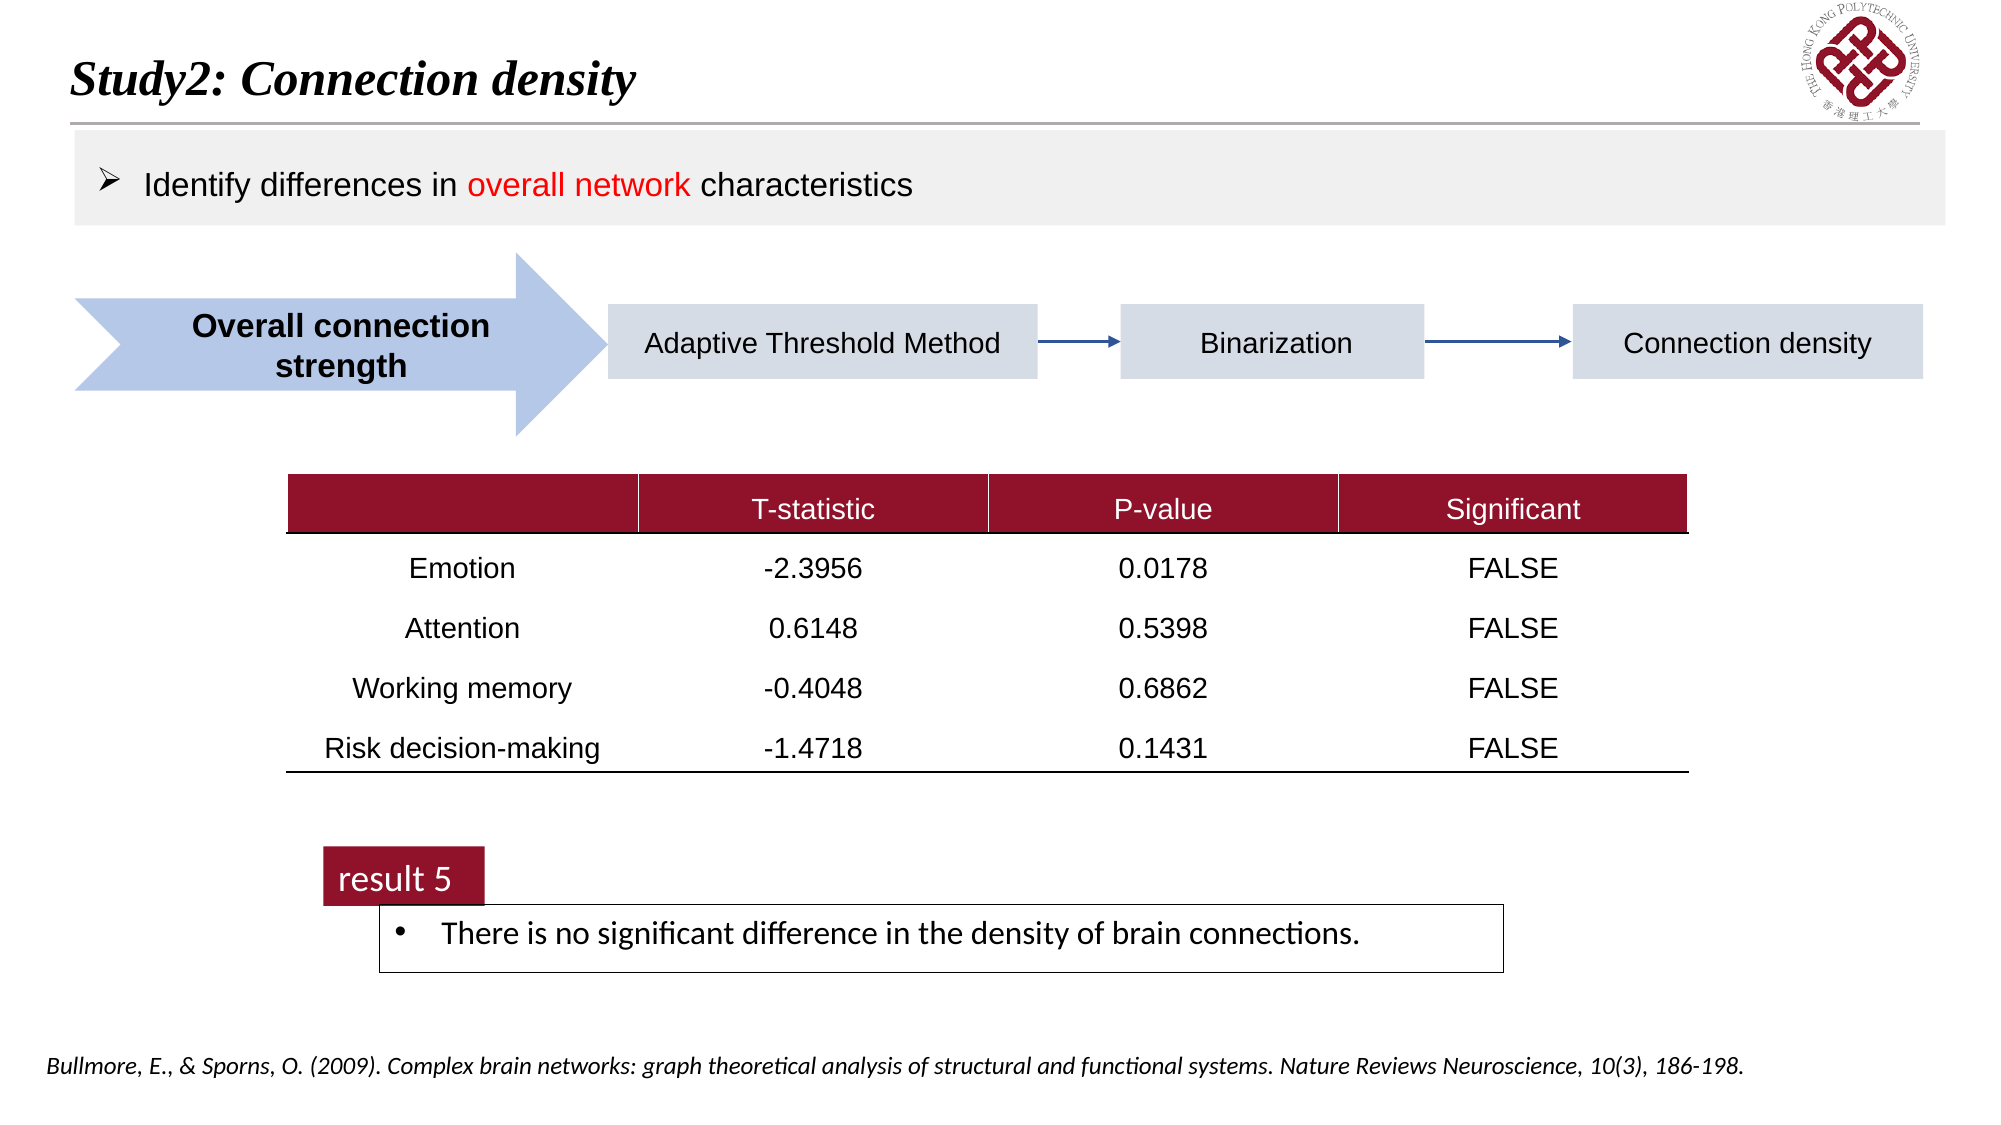

Study2: Connection density
Identify differences in overall network characteristics
Overall connection strength
Adaptive Threshold Method
 Binarization
Connection density
|  | T-statistic | P-value | Significant |
| --- | --- | --- | --- |
| Emotion | -2.3956 | 0.0178 | FALSE |
| Attention | 0.6148 | 0.5398 | FALSE |
| Working memory | -0.4048 | 0.6862 | FALSE |
| Risk decision-making | -1.4718 | 0.1431 | FALSE |
result 5
There is no significant difference in the density of brain connections.
Bullmore, E., & Sporns, O. (2009). Complex brain networks: graph theoretical analysis of structural and functional systems. Nature Reviews Neuroscience, 10(3), 186-198.
21